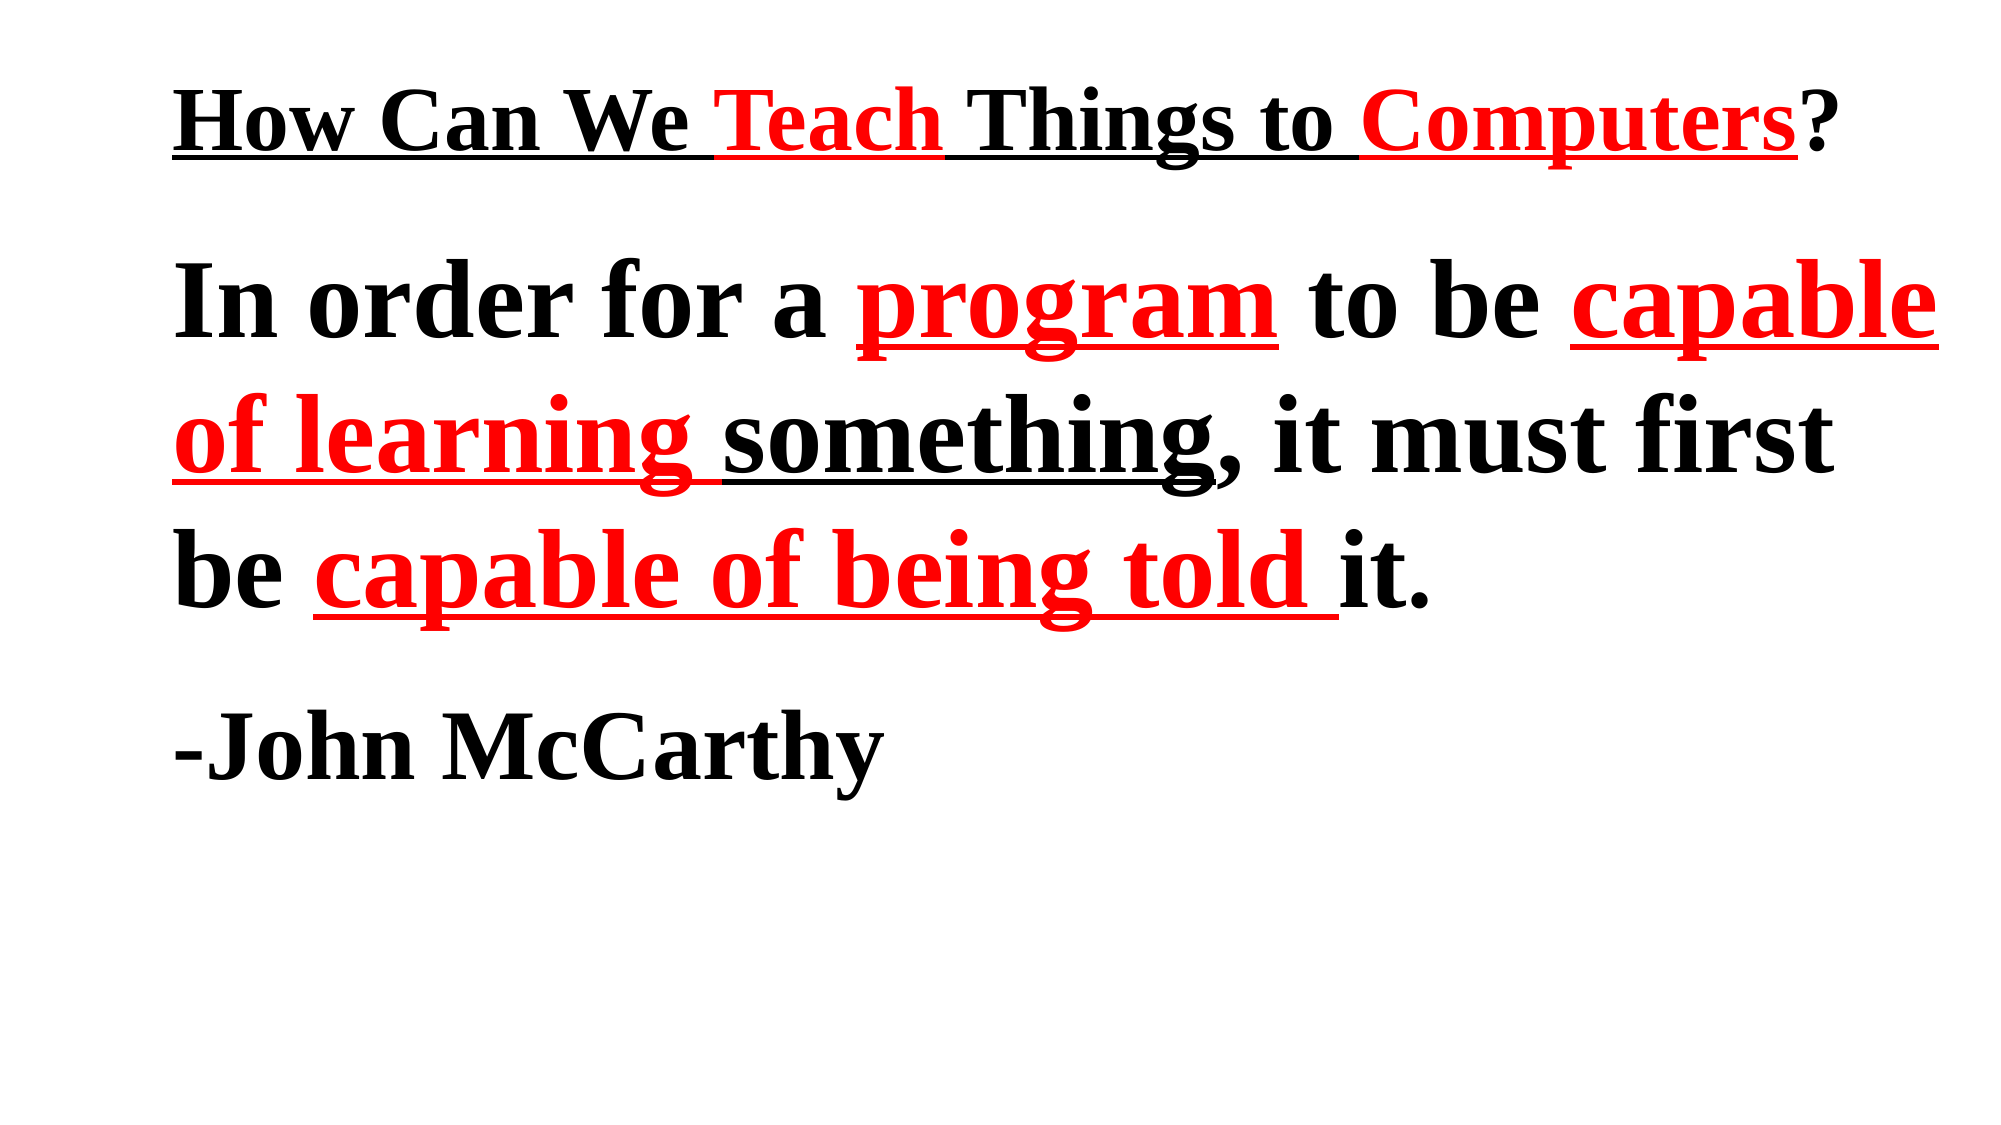

How Can We Teach Things to Computers?
In order for a program to be capable of learning something, it must first be capable of being told it.
-John McCarthy